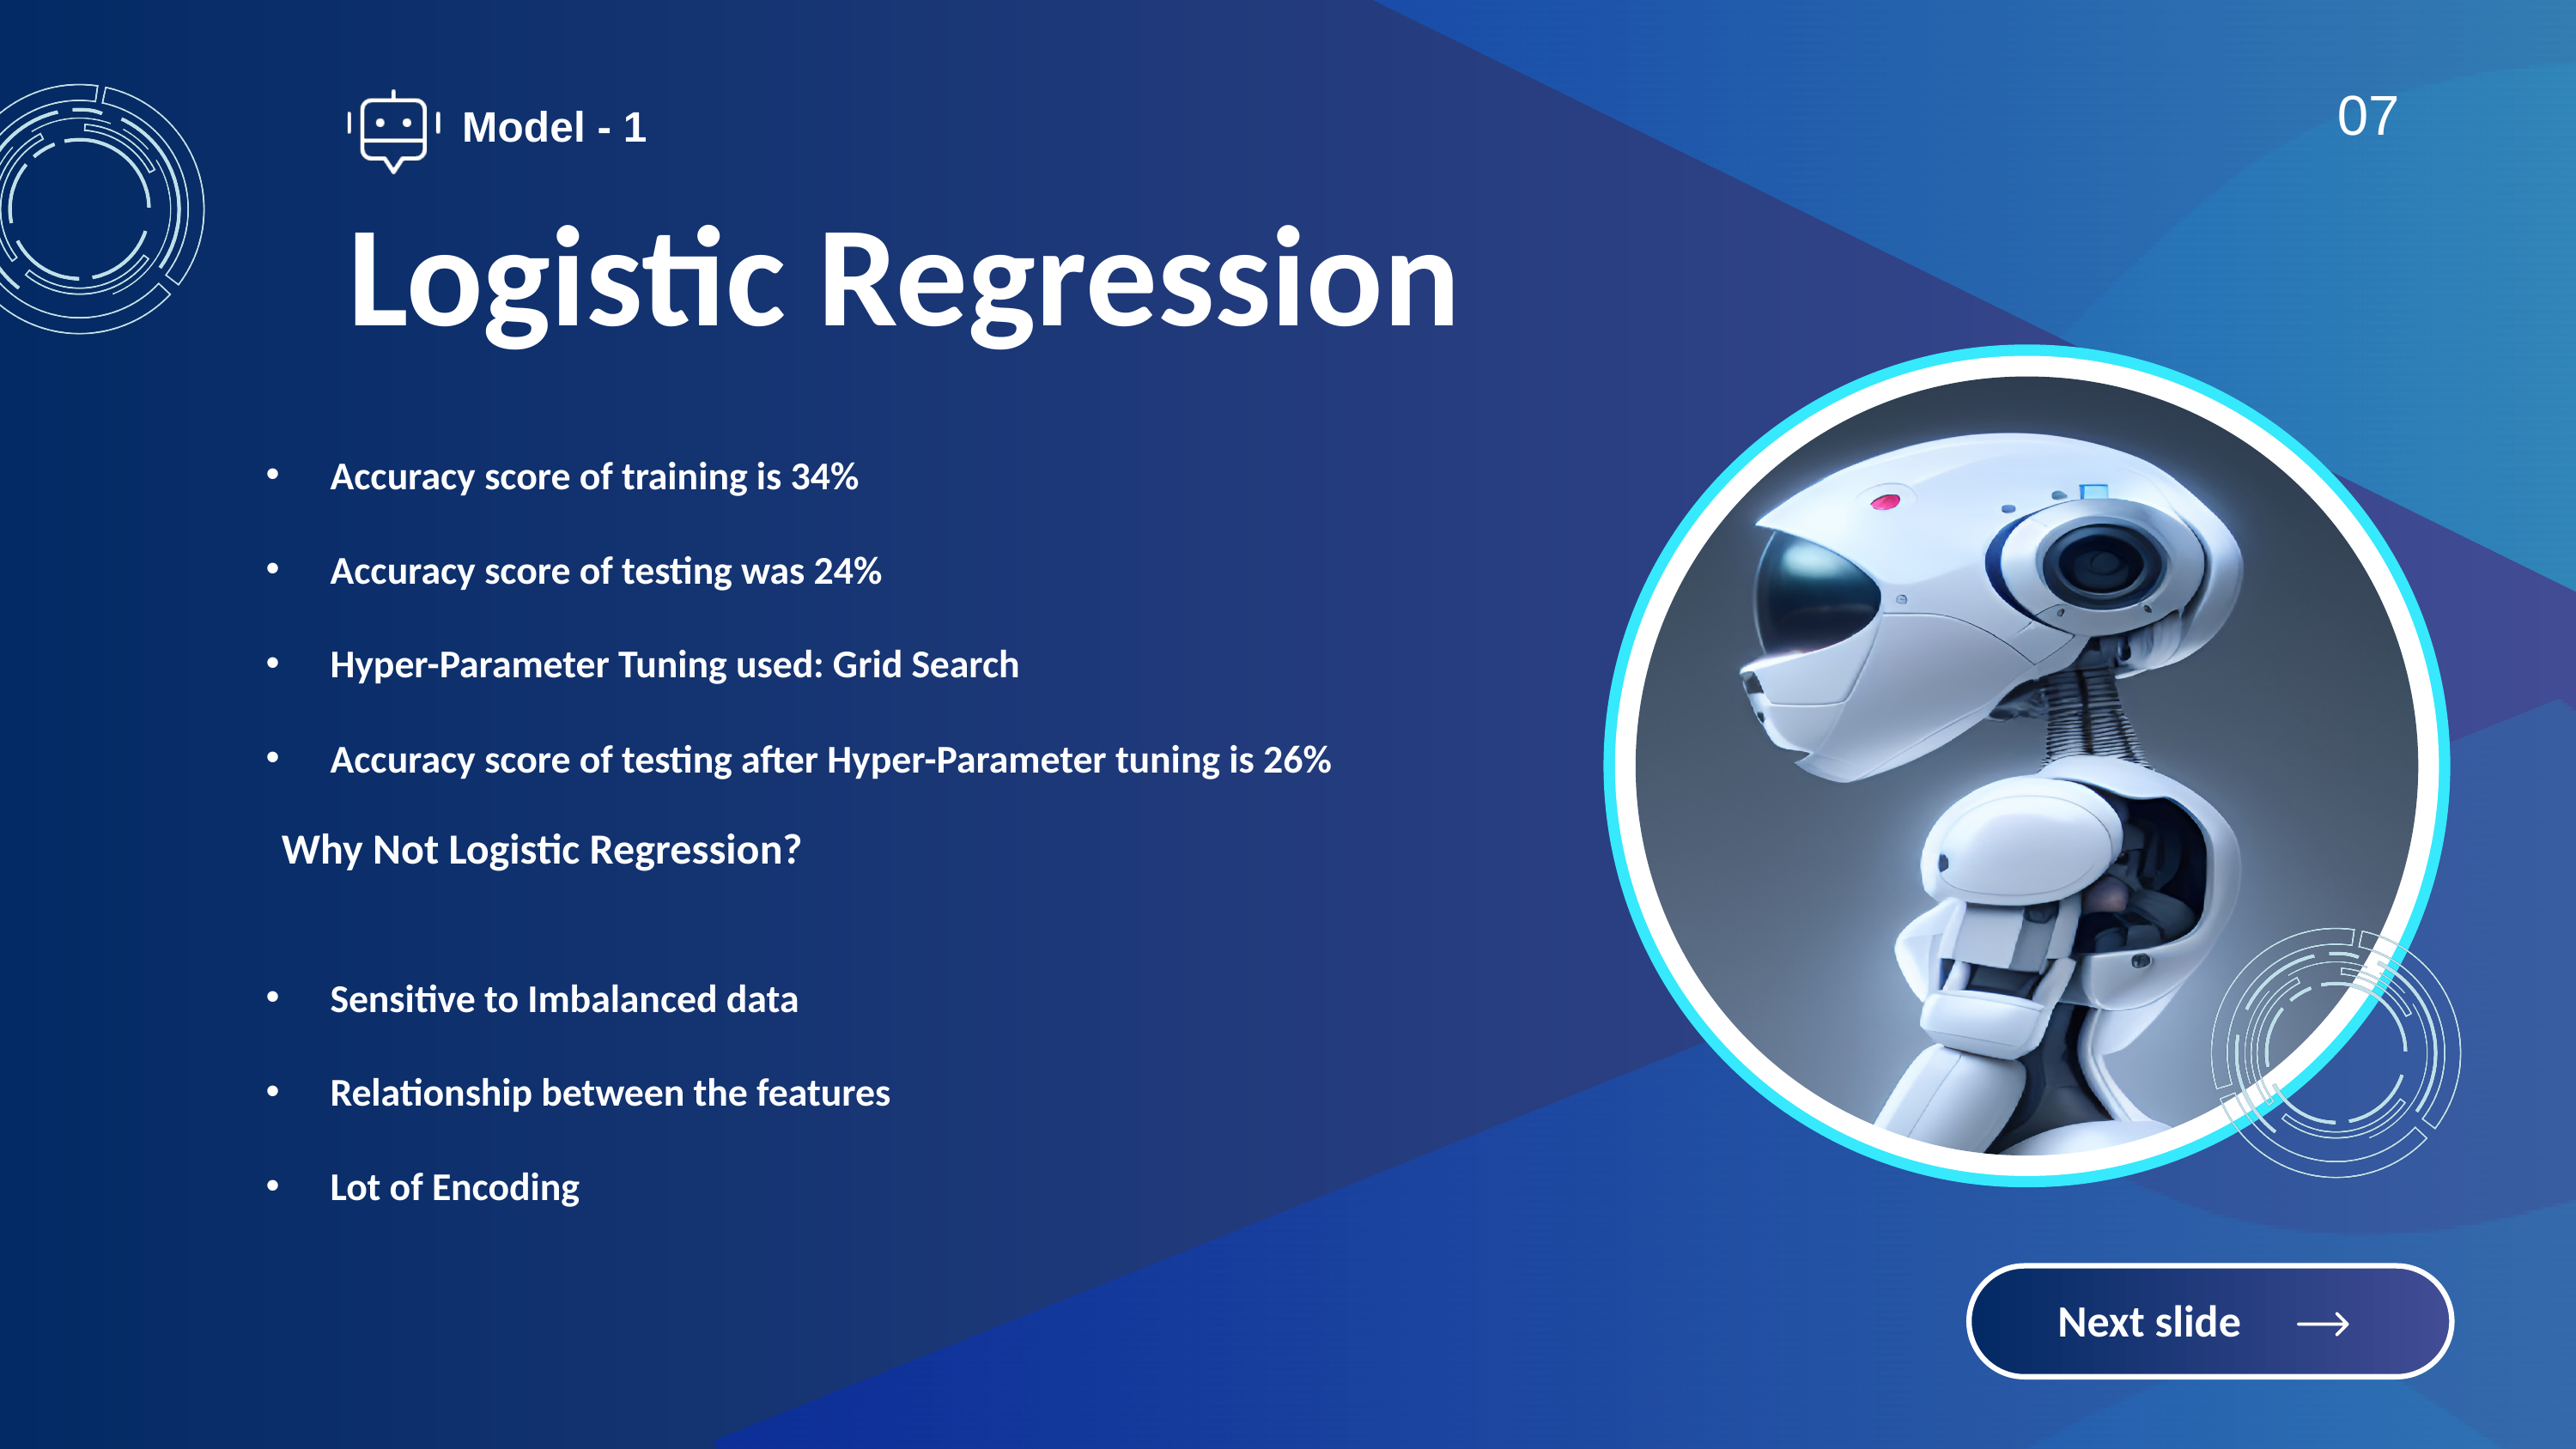

07

Model - 1
Logistic Regression

Accuracy score of training is 34%
Accuracy score of testing was 24%
Hyper-Parameter Tuning used: Grid Search
Accuracy score of testing after Hyper-Parameter tuning is 26%
Why Not Logistic Regression?

Sensitive to Imbalanced data
Relationship between the features
Lot of Encoding

Next slide